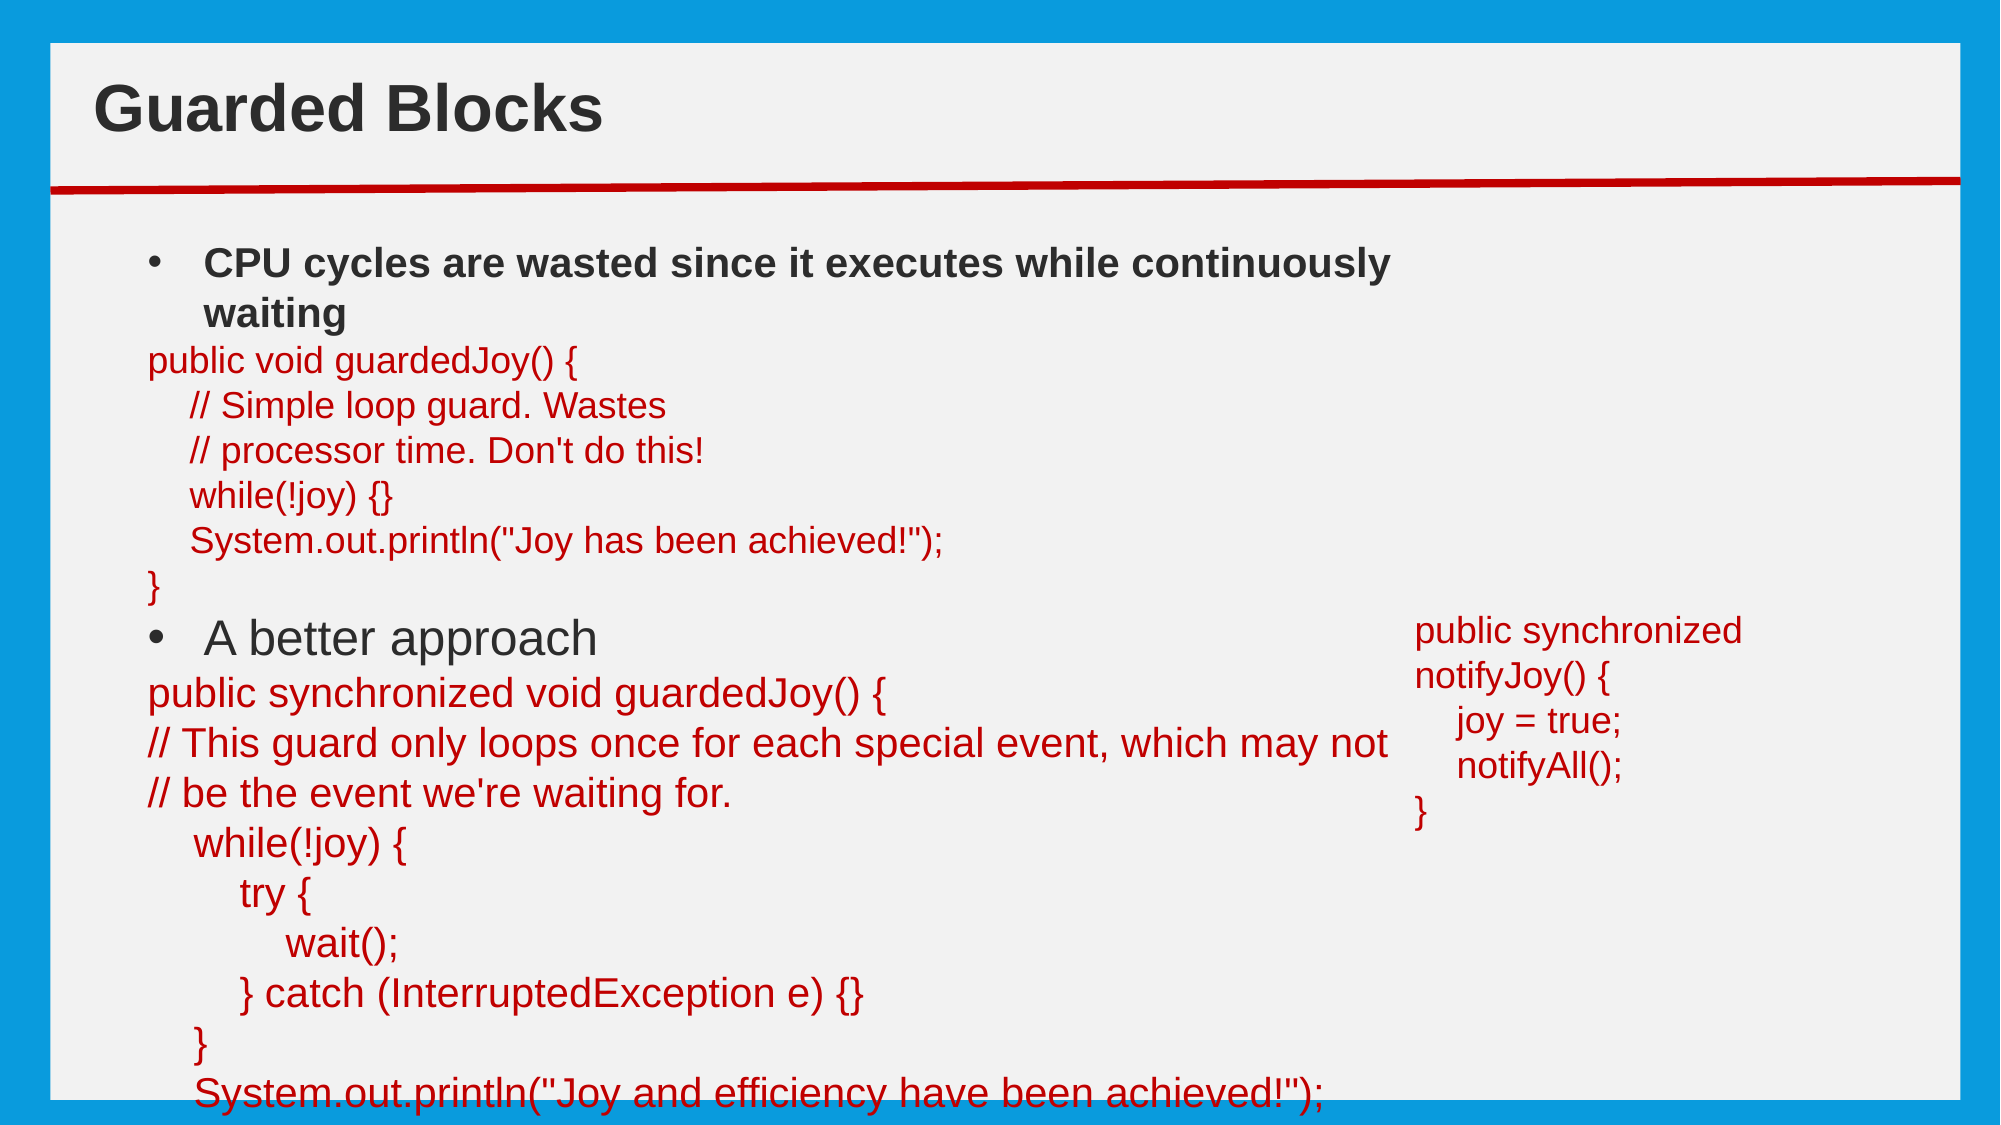

# exceptions
Guarded Blocks
CPU cycles are wasted since it executes while continuously waiting
public void guardedJoy() {
    // Simple loop guard. Wastes
    // processor time. Don't do this!
    while(!joy) {}
    System.out.println("Joy has been achieved!");
}
A better approach
public synchronized void guardedJoy() {
// This guard only loops once for each special event, which may not
// be the event we're waiting for.
    while(!joy) {
        try {
            wait();
        } catch (InterruptedException e) {}
    }
    System.out.println("Joy and efficiency have been achieved!");
}

public synchronized notifyJoy() {
    joy = true;
    notifyAll();
}